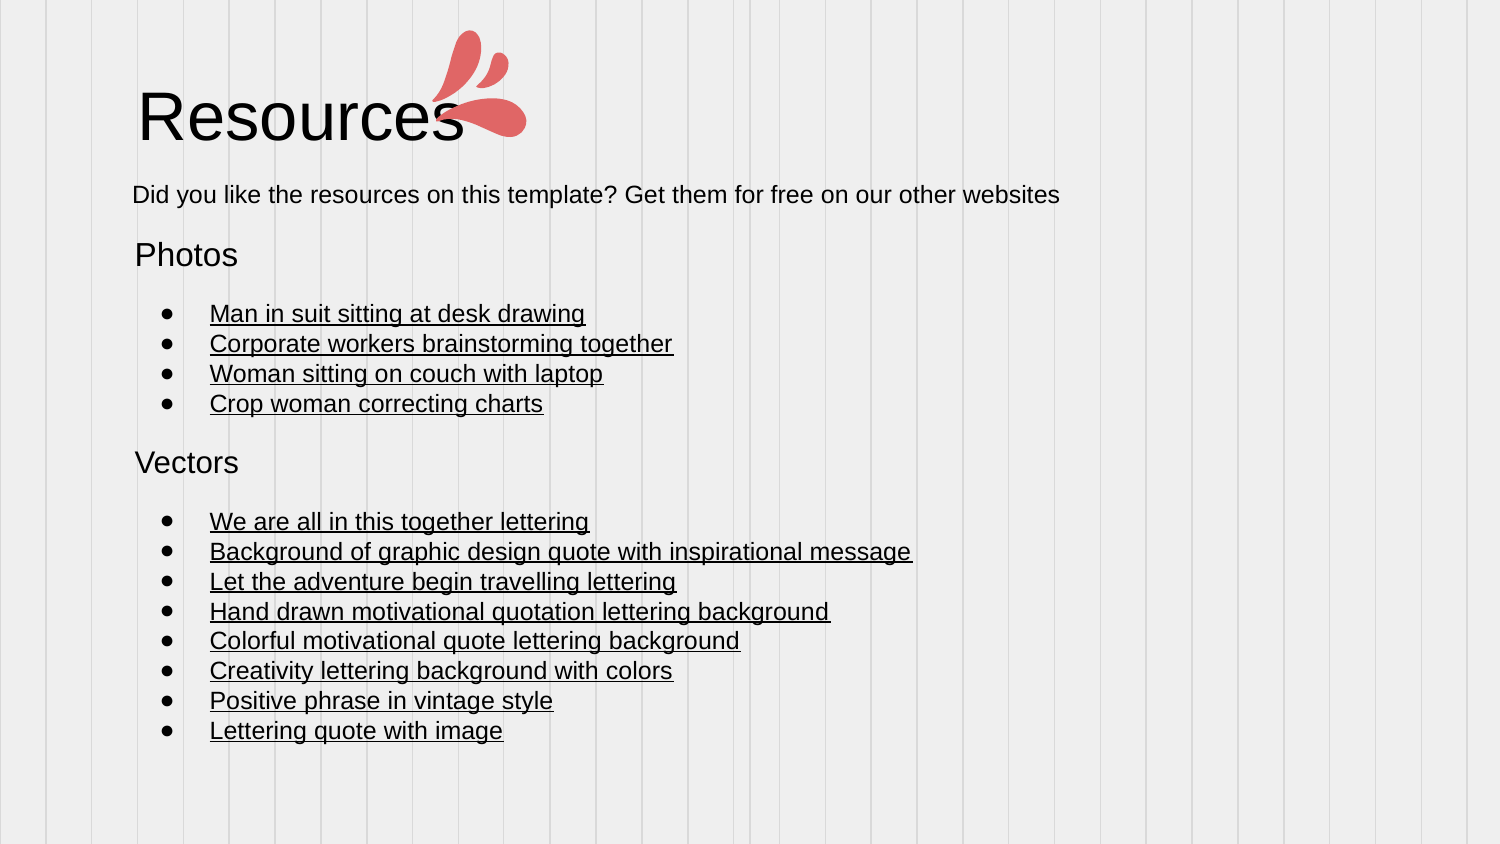

# Resources

Did you like the resources on this template? Get them for free on our other websites
Photos
Man in suit sitting at desk drawing
Corporate workers brainstorming together
Woman sitting on couch with laptop
Crop woman correcting charts
Vectors
We are all in this together lettering
Background of graphic design quote with inspirational message
Let the adventure begin travelling lettering
Hand drawn motivational quotation lettering background
Colorful motivational quote lettering background
Creativity lettering background with colors
Positive phrase in vintage style
Lettering quote with image